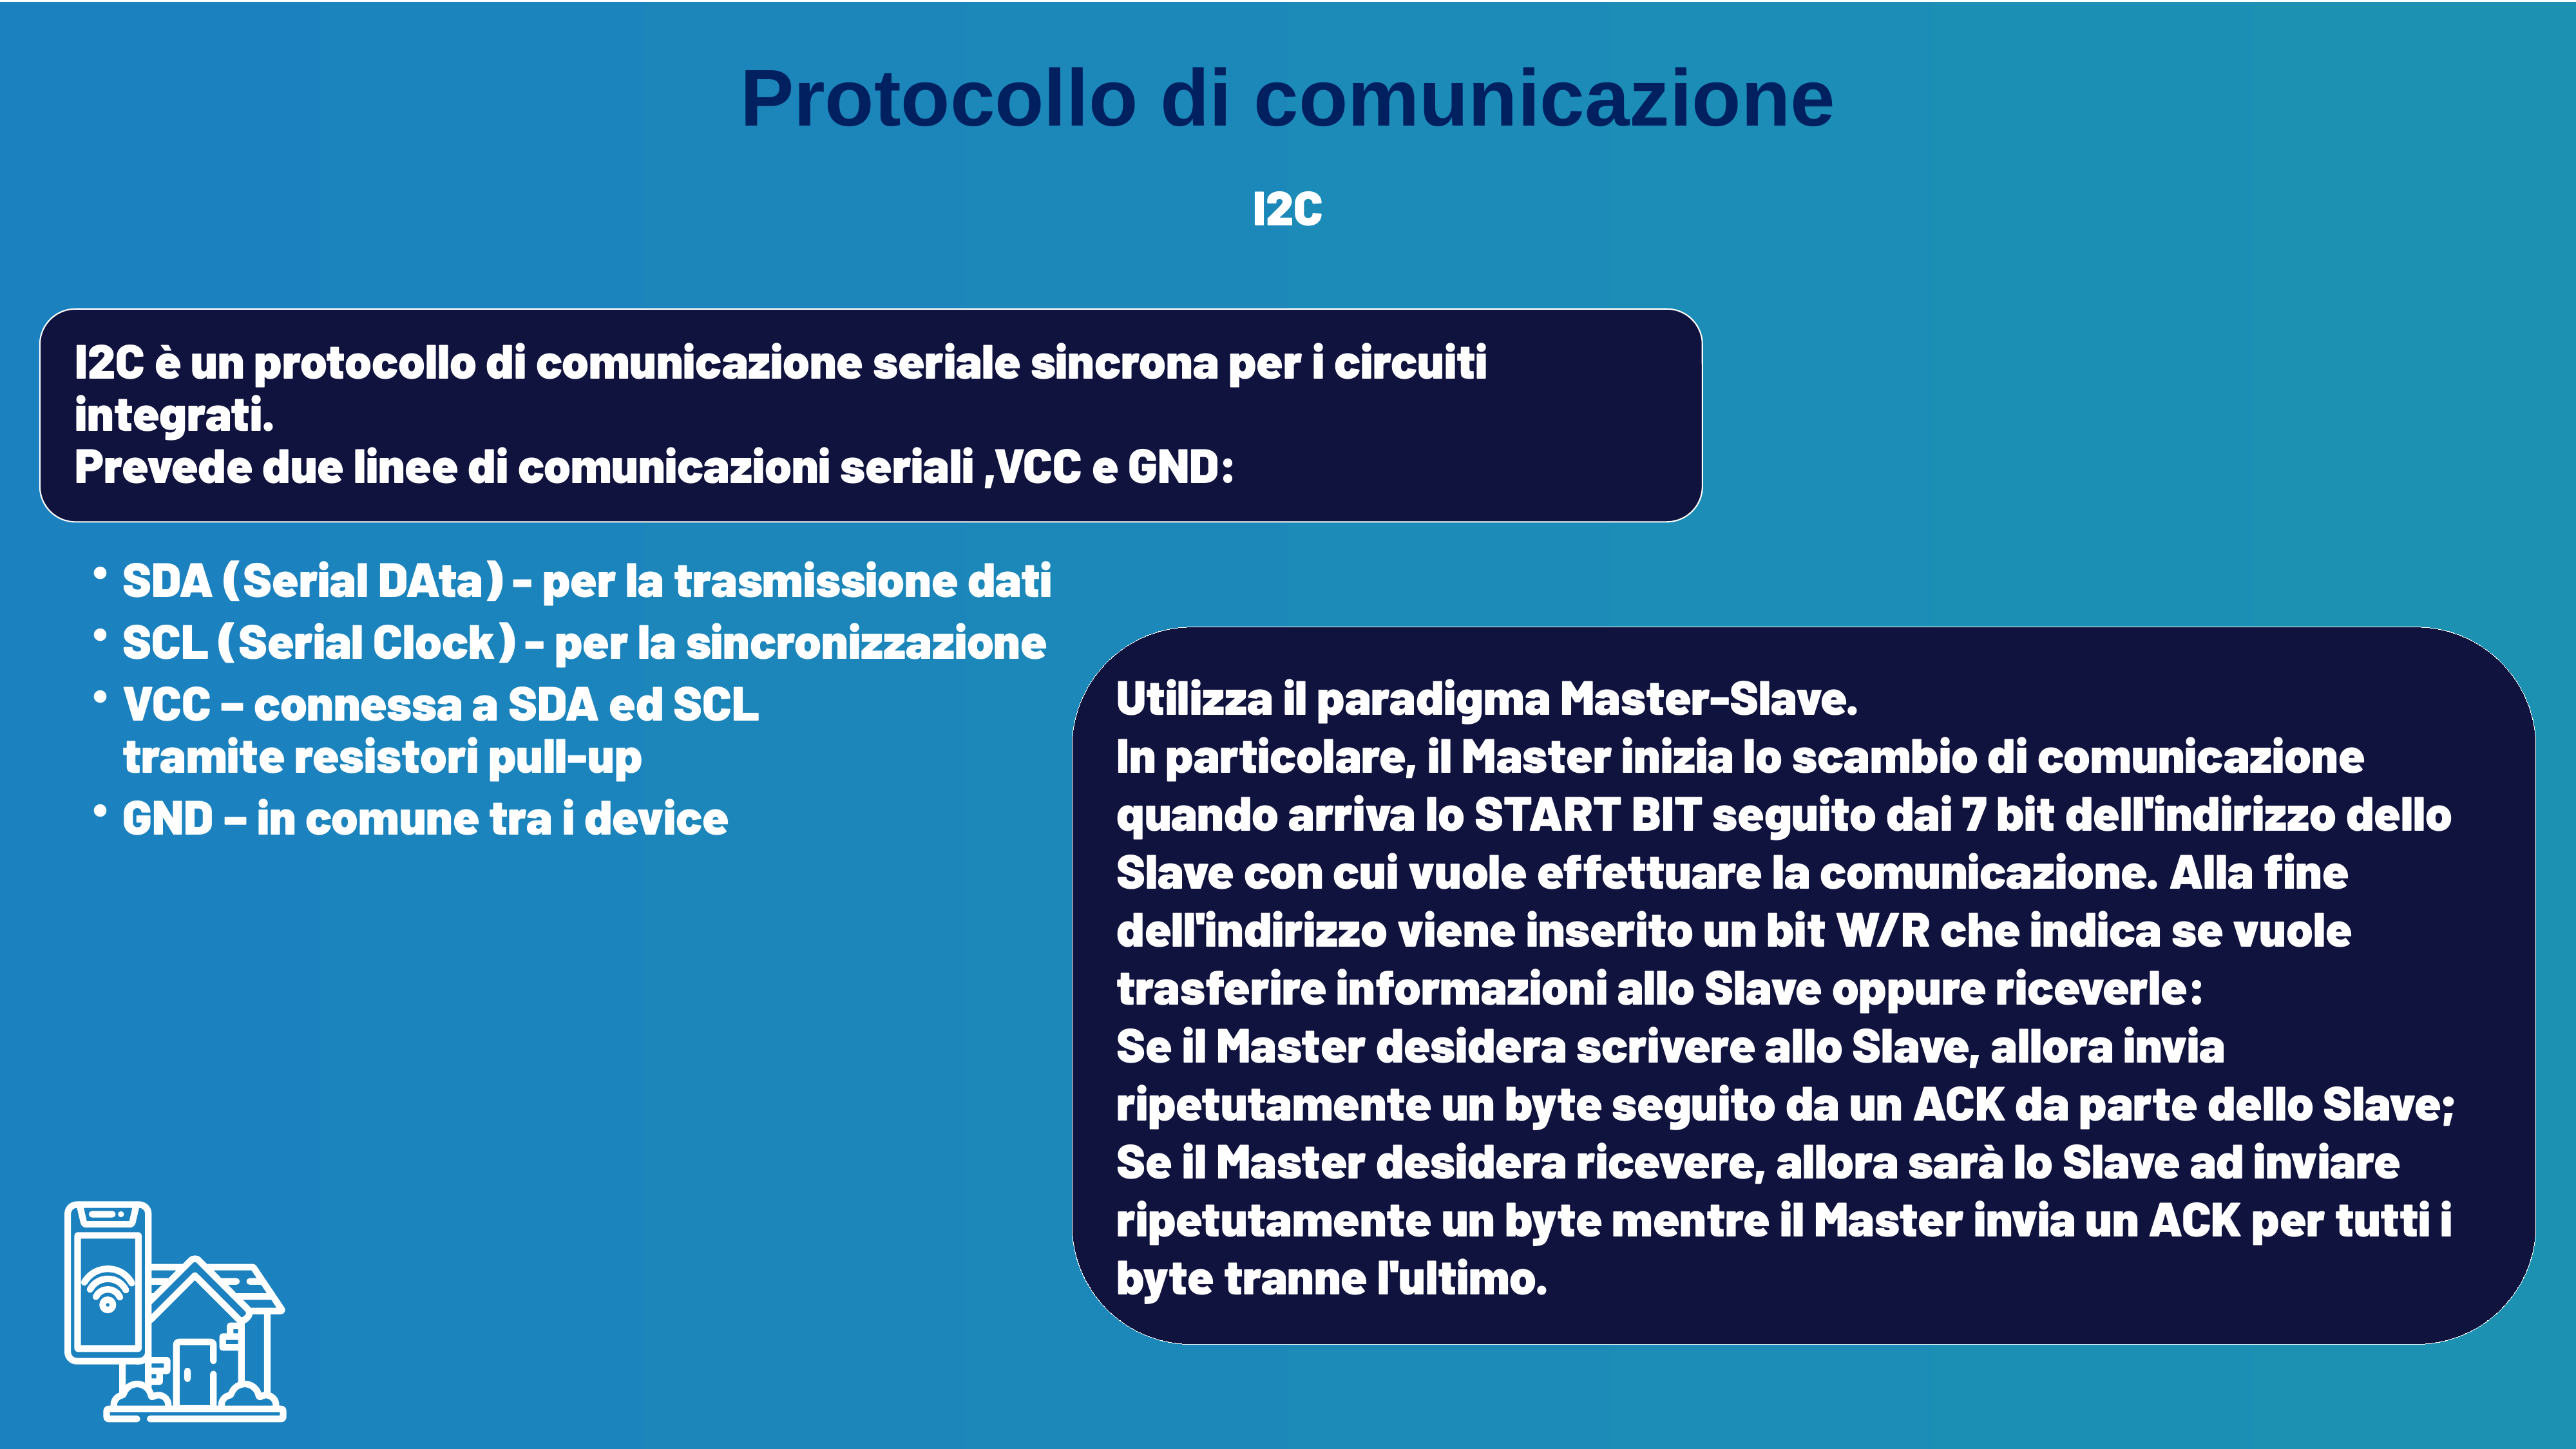

Protocollo di comunicazione
I2C
I2C è un protocollo di comunicazione seriale sincrona per i circuiti integrati.
Prevede due linee di comunicazioni seriali ,VCC e GND:
SDA (Serial DAta) - per la trasmissione dati
SCL (Serial Clock) - per la sincronizzazione
VCC – connessa a SDA ed SCL
tramite resistori pull-up
GND – in comune tra i device
Utilizza il paradigma Master-Slave.
In particolare, il Master inizia lo scambio di comunicazione quando arriva lo START BIT seguito dai 7 bit dell'indirizzo dello Slave con cui vuole effettuare la comunicazione. Alla fine dell'indirizzo viene inserito un bit W/R che indica se vuole trasferire informazioni allo Slave oppure riceverle:
Se il Master desidera scrivere allo Slave, allora invia ripetutamente un byte seguito da un ACK da parte dello Slave;
Se il Master desidera ricevere, allora sarà lo Slave ad inviare ripetutamente un byte mentre il Master invia un ACK per tutti i byte tranne l'ultimo.